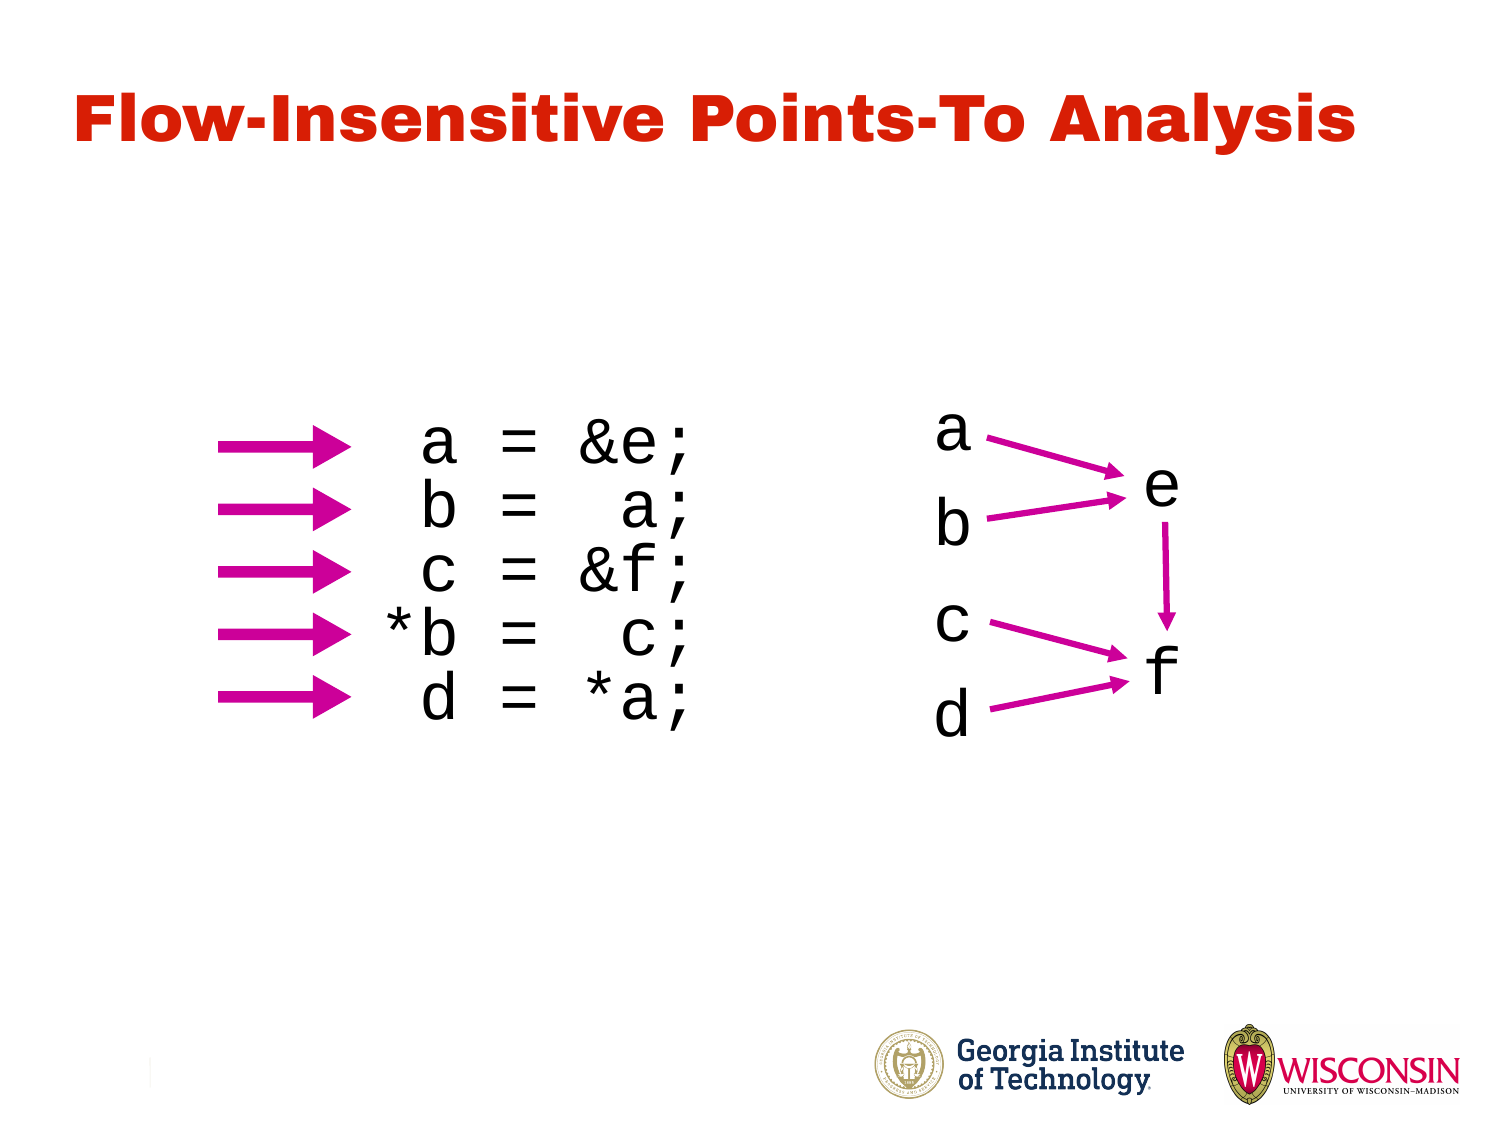

# Flow-Insensitive Points-To Analysis
a
 a = &e;
 b =  a;
 c = &f;
*b =  c;
 d = *a;

e
b

c

f

d